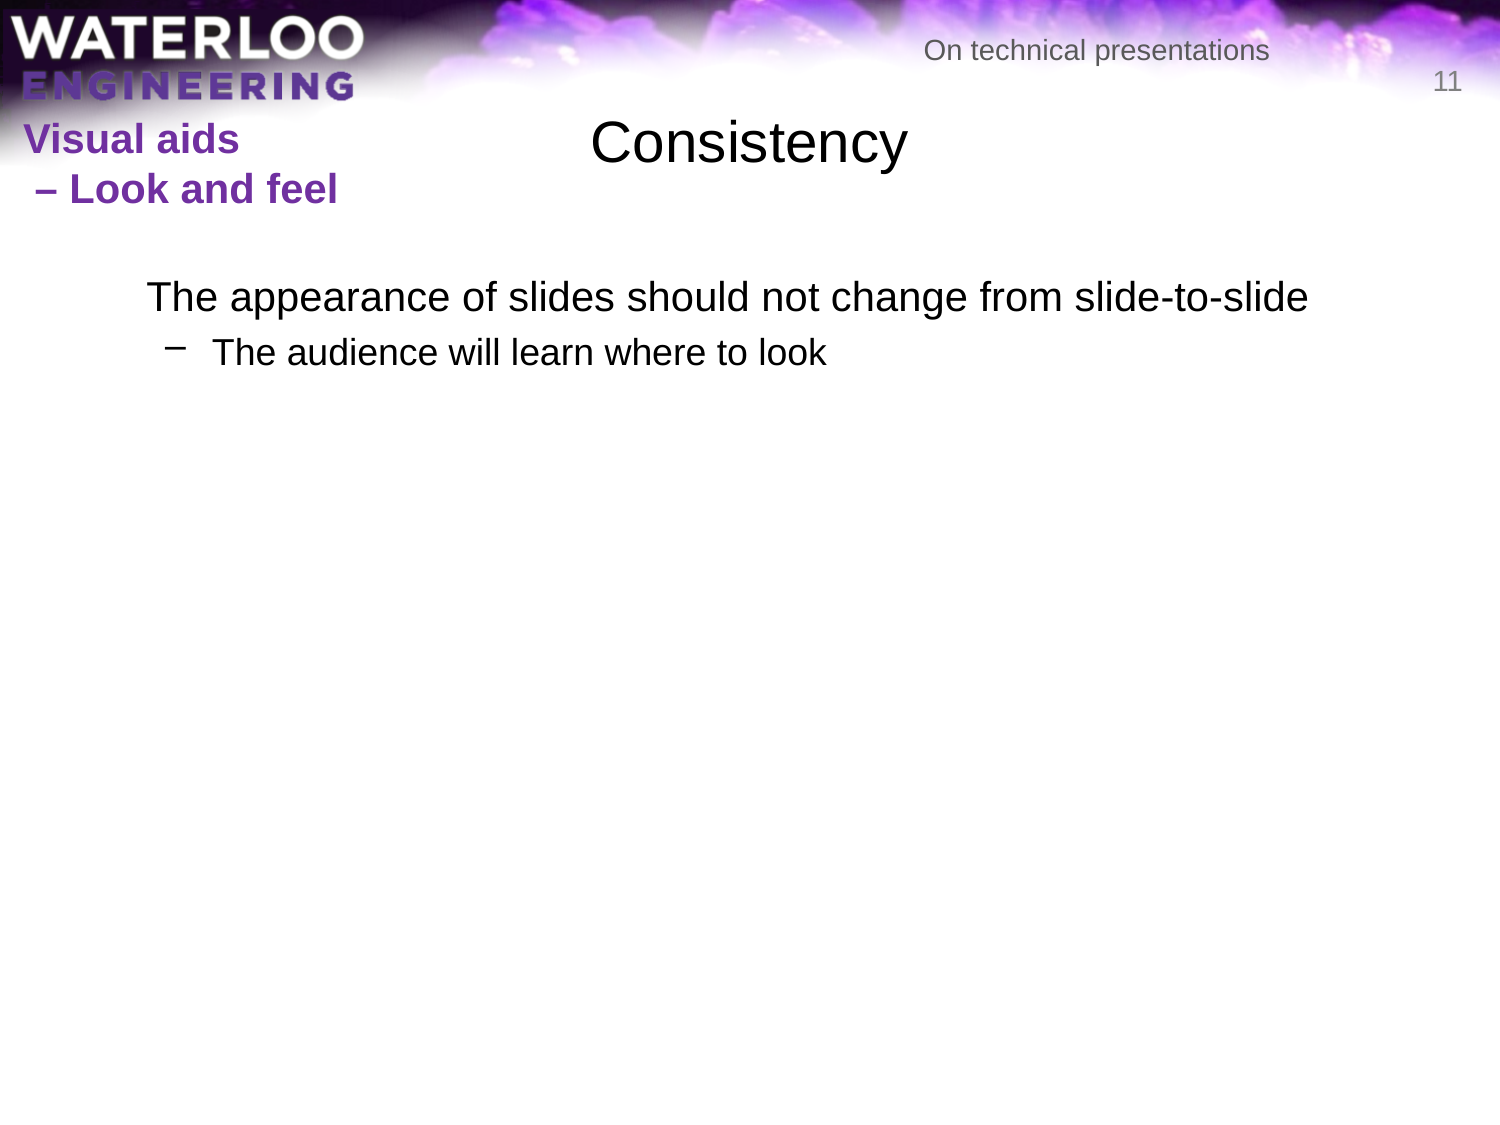

# Consistency
11
Visual aids
 – Look and feel
	The appearance of slides should not change from slide-to-slide
The audience will learn where to look